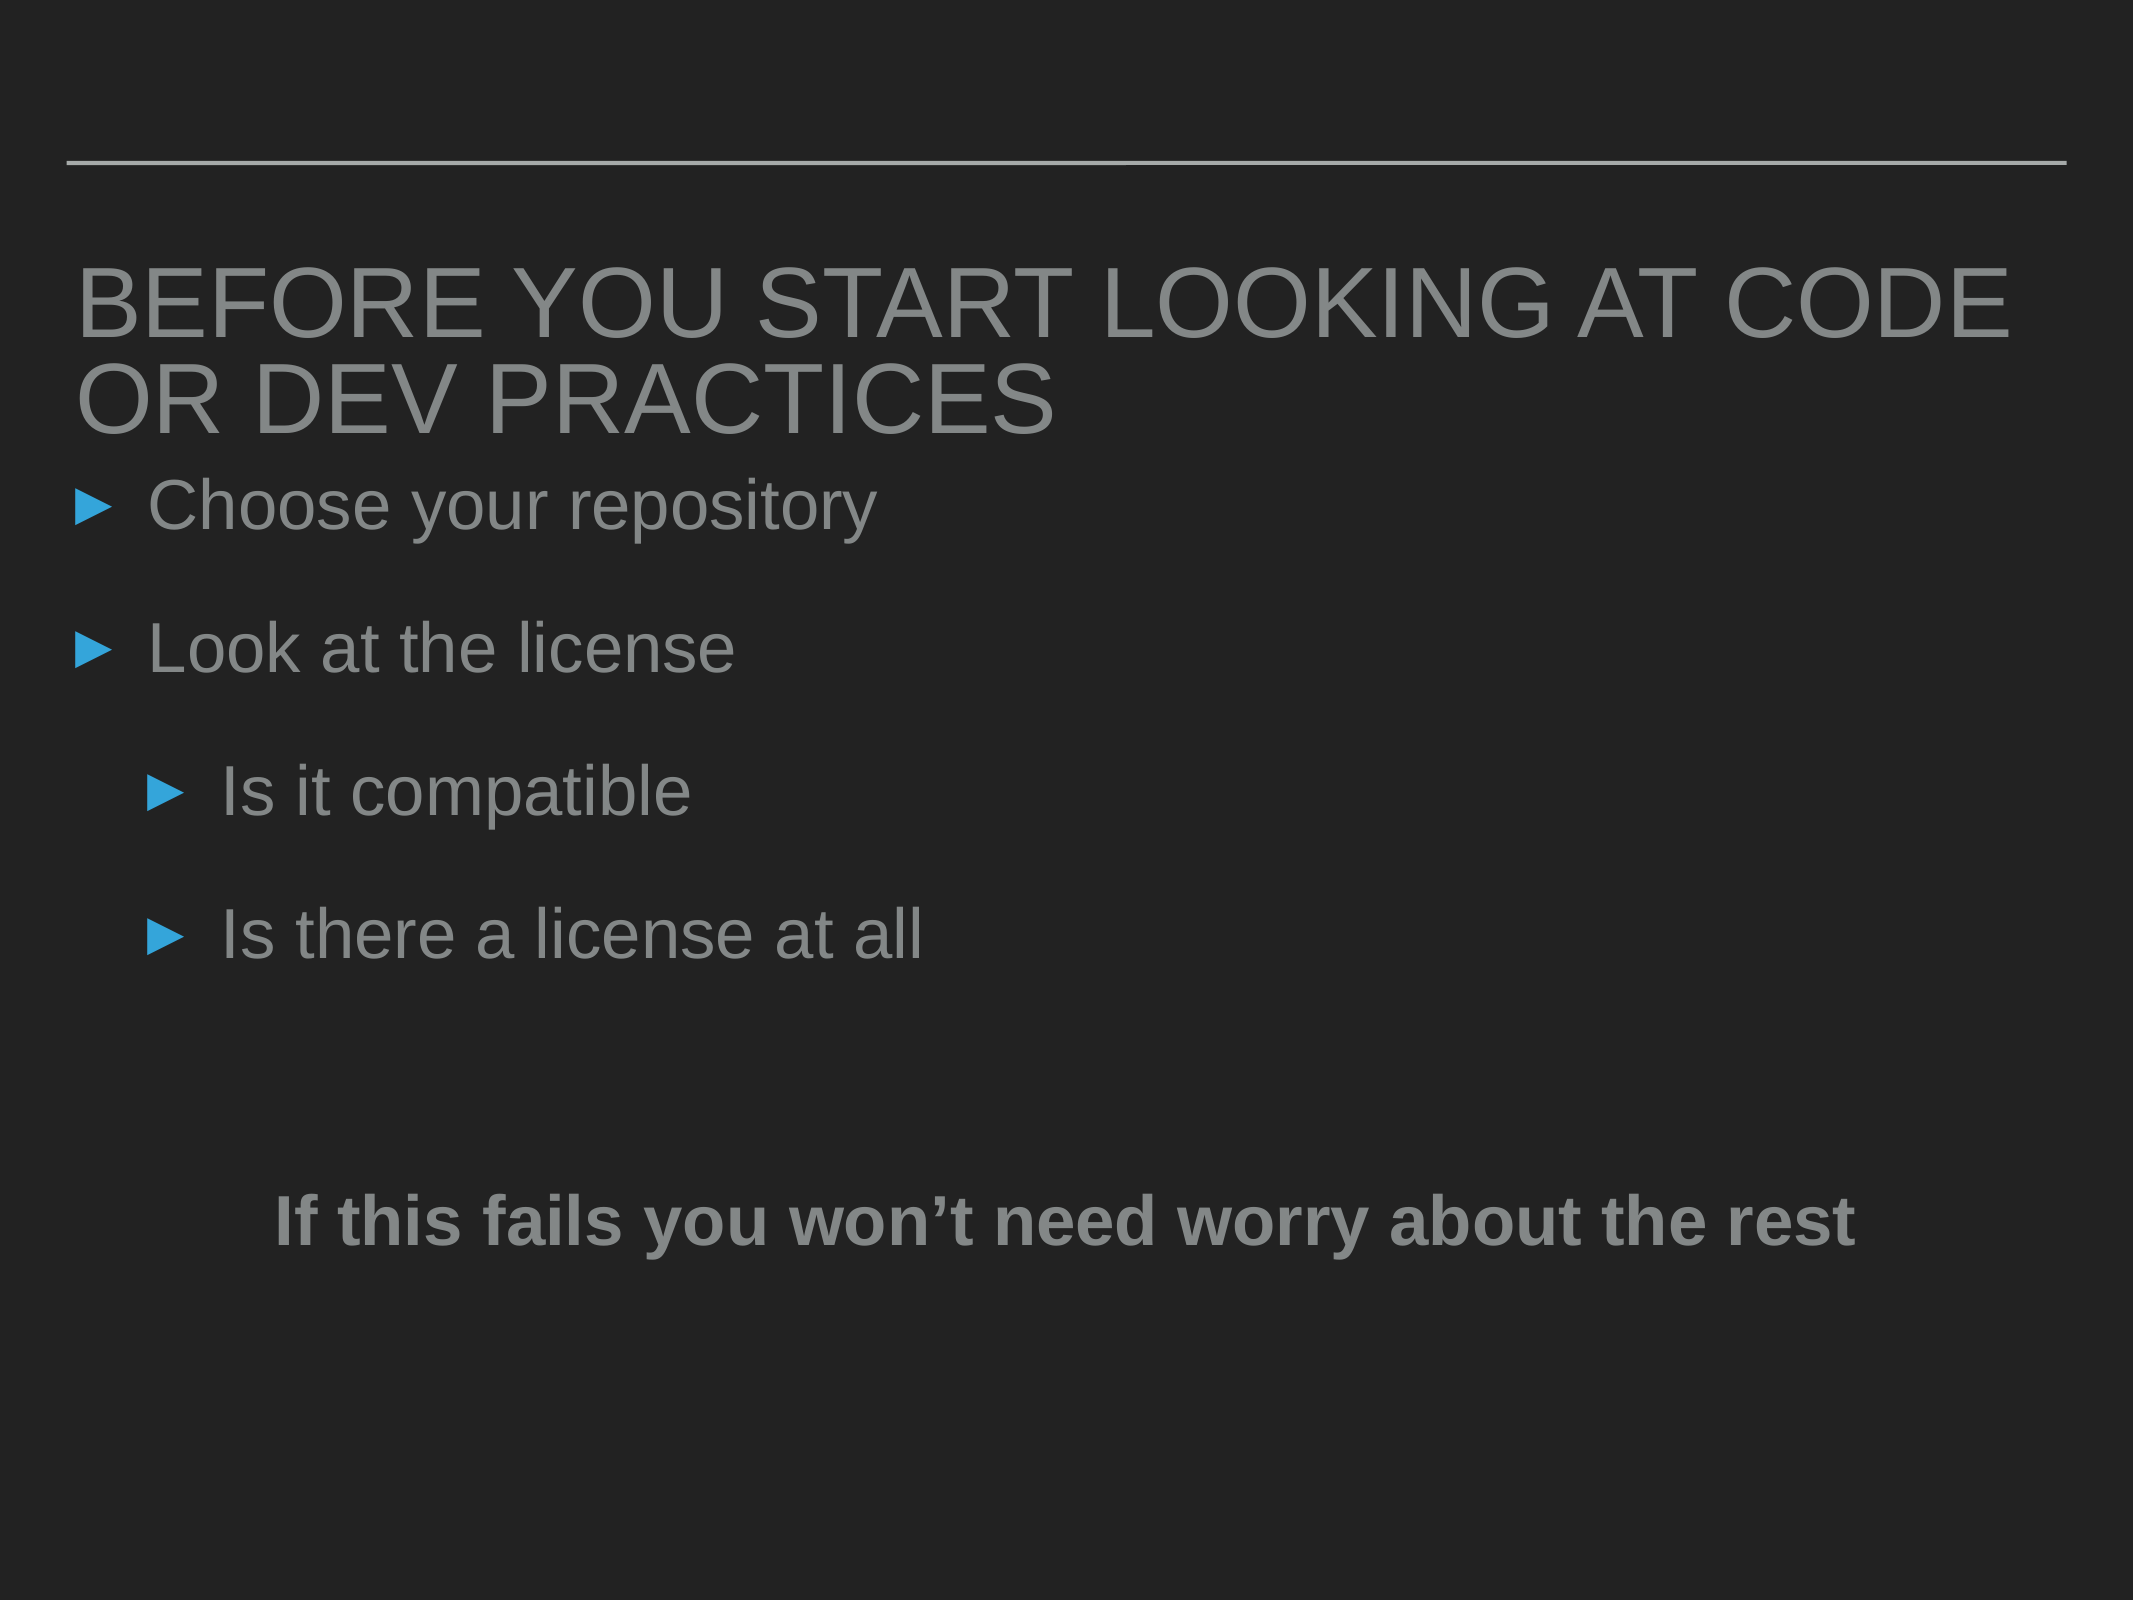

# Before You start looking at code or Dev practices
Choose your repository
Look at the license
Is it compatible
Is there a license at all

If this fails you won’t need worry about the rest